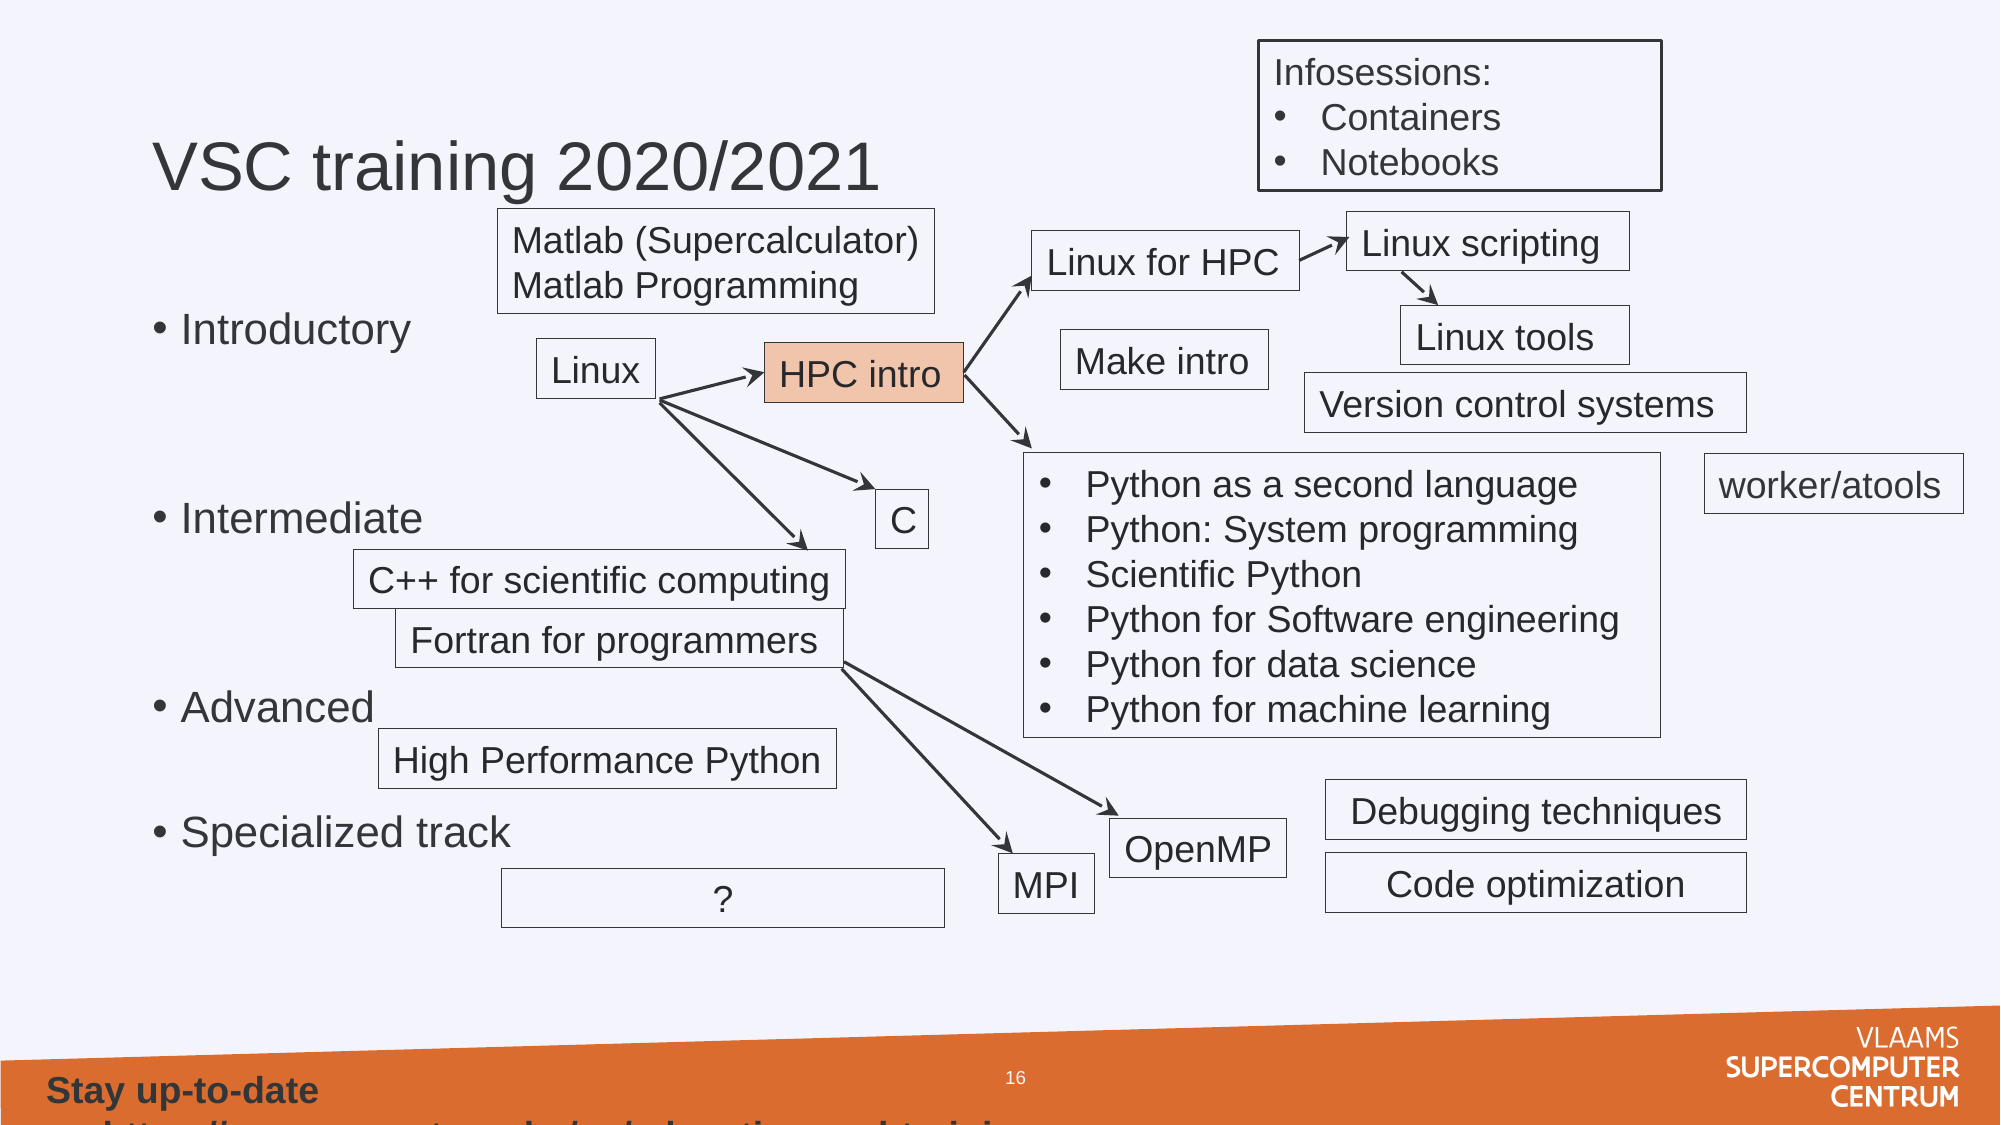

Infosessions:
Containers
Notebooks
# VSC training 2020/2021
Matlab (Supercalculator)
Matlab Programming
Linux scripting
Linux for HPC
Introductory

Intermediate

Advanced

Specialized track
Linux tools
Make intro
Linux
HPC intro
Version control systems
Python as a second language
Python: System programming
Scientific Python
Python for Software engineering
Python for data science
Python for machine learning
worker/atools
C
C++ for scientific computing
Fortran for programmers
High Performance Python
Debugging techniques
OpenMP
Code optimization
MPI
?
16
Stay up-to-date https://www.vscentrum.be/en/education-and-trainings